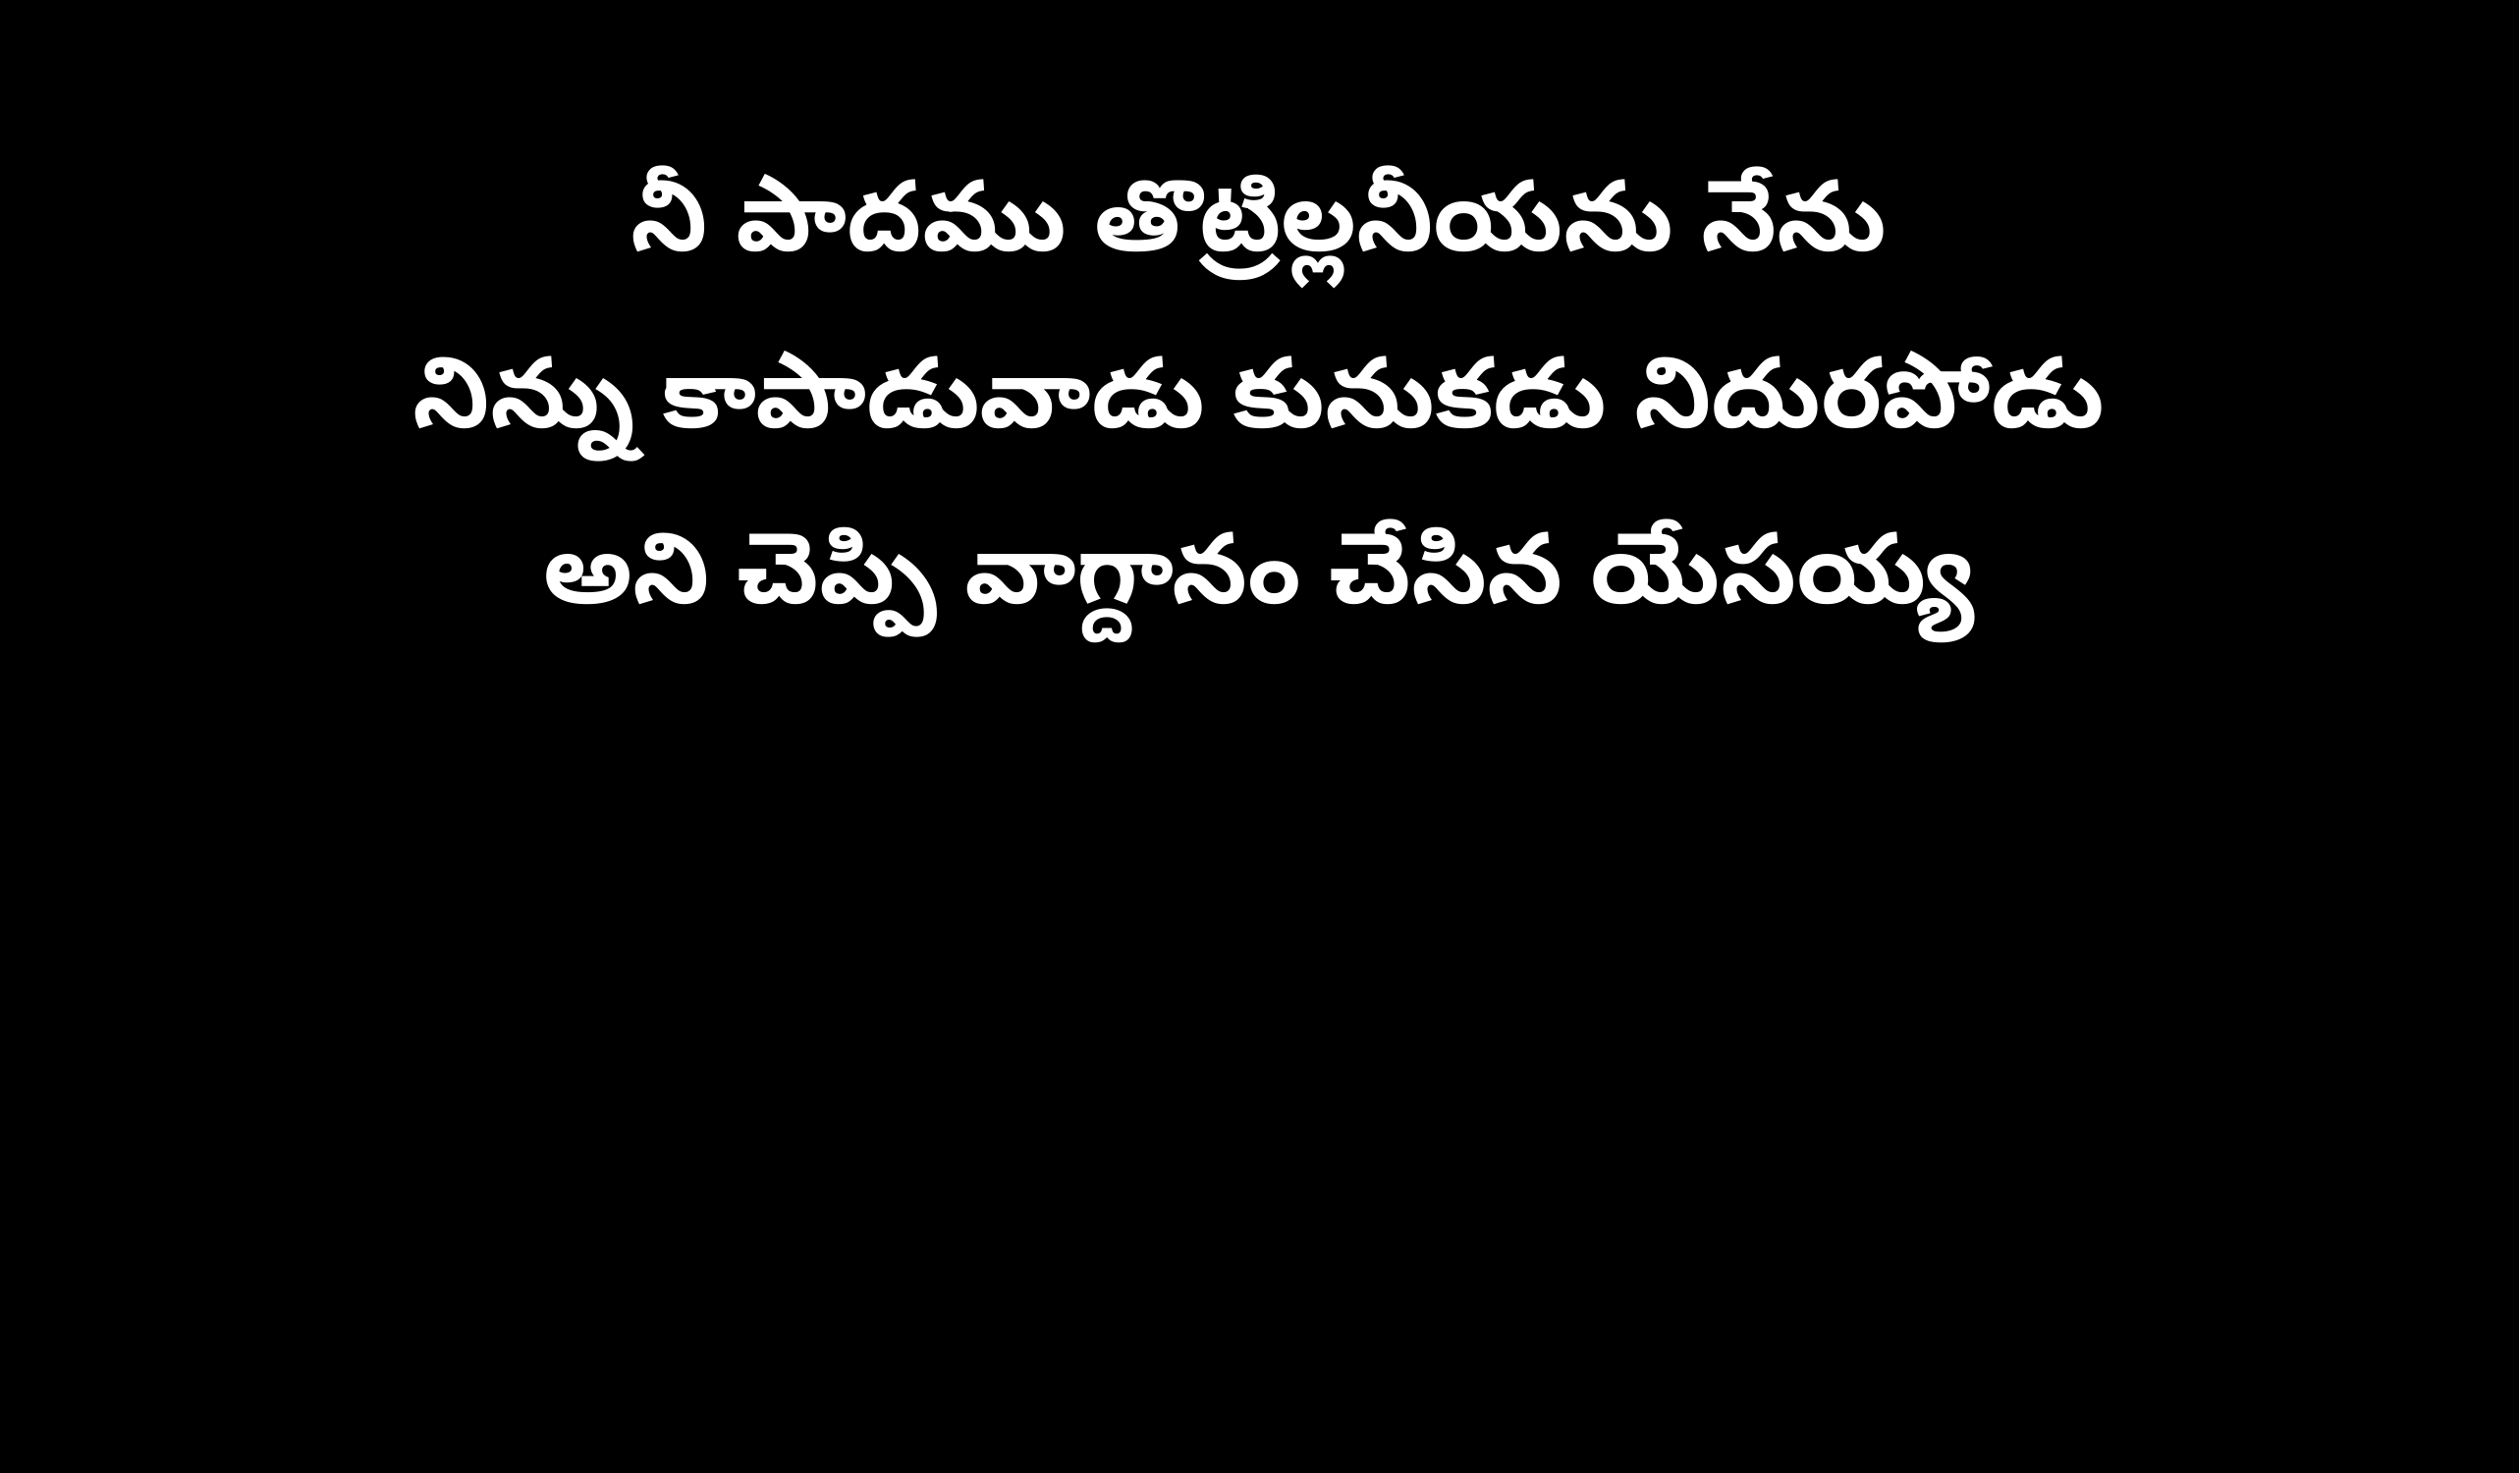

నీ పాదము తొట్రిల్లనీయను నేను
నిన్ను కాపాడువాడు కునుకడు నిదురపోడు
అని చెప్పి వాగ్దానం చేసిన యేసయ్య